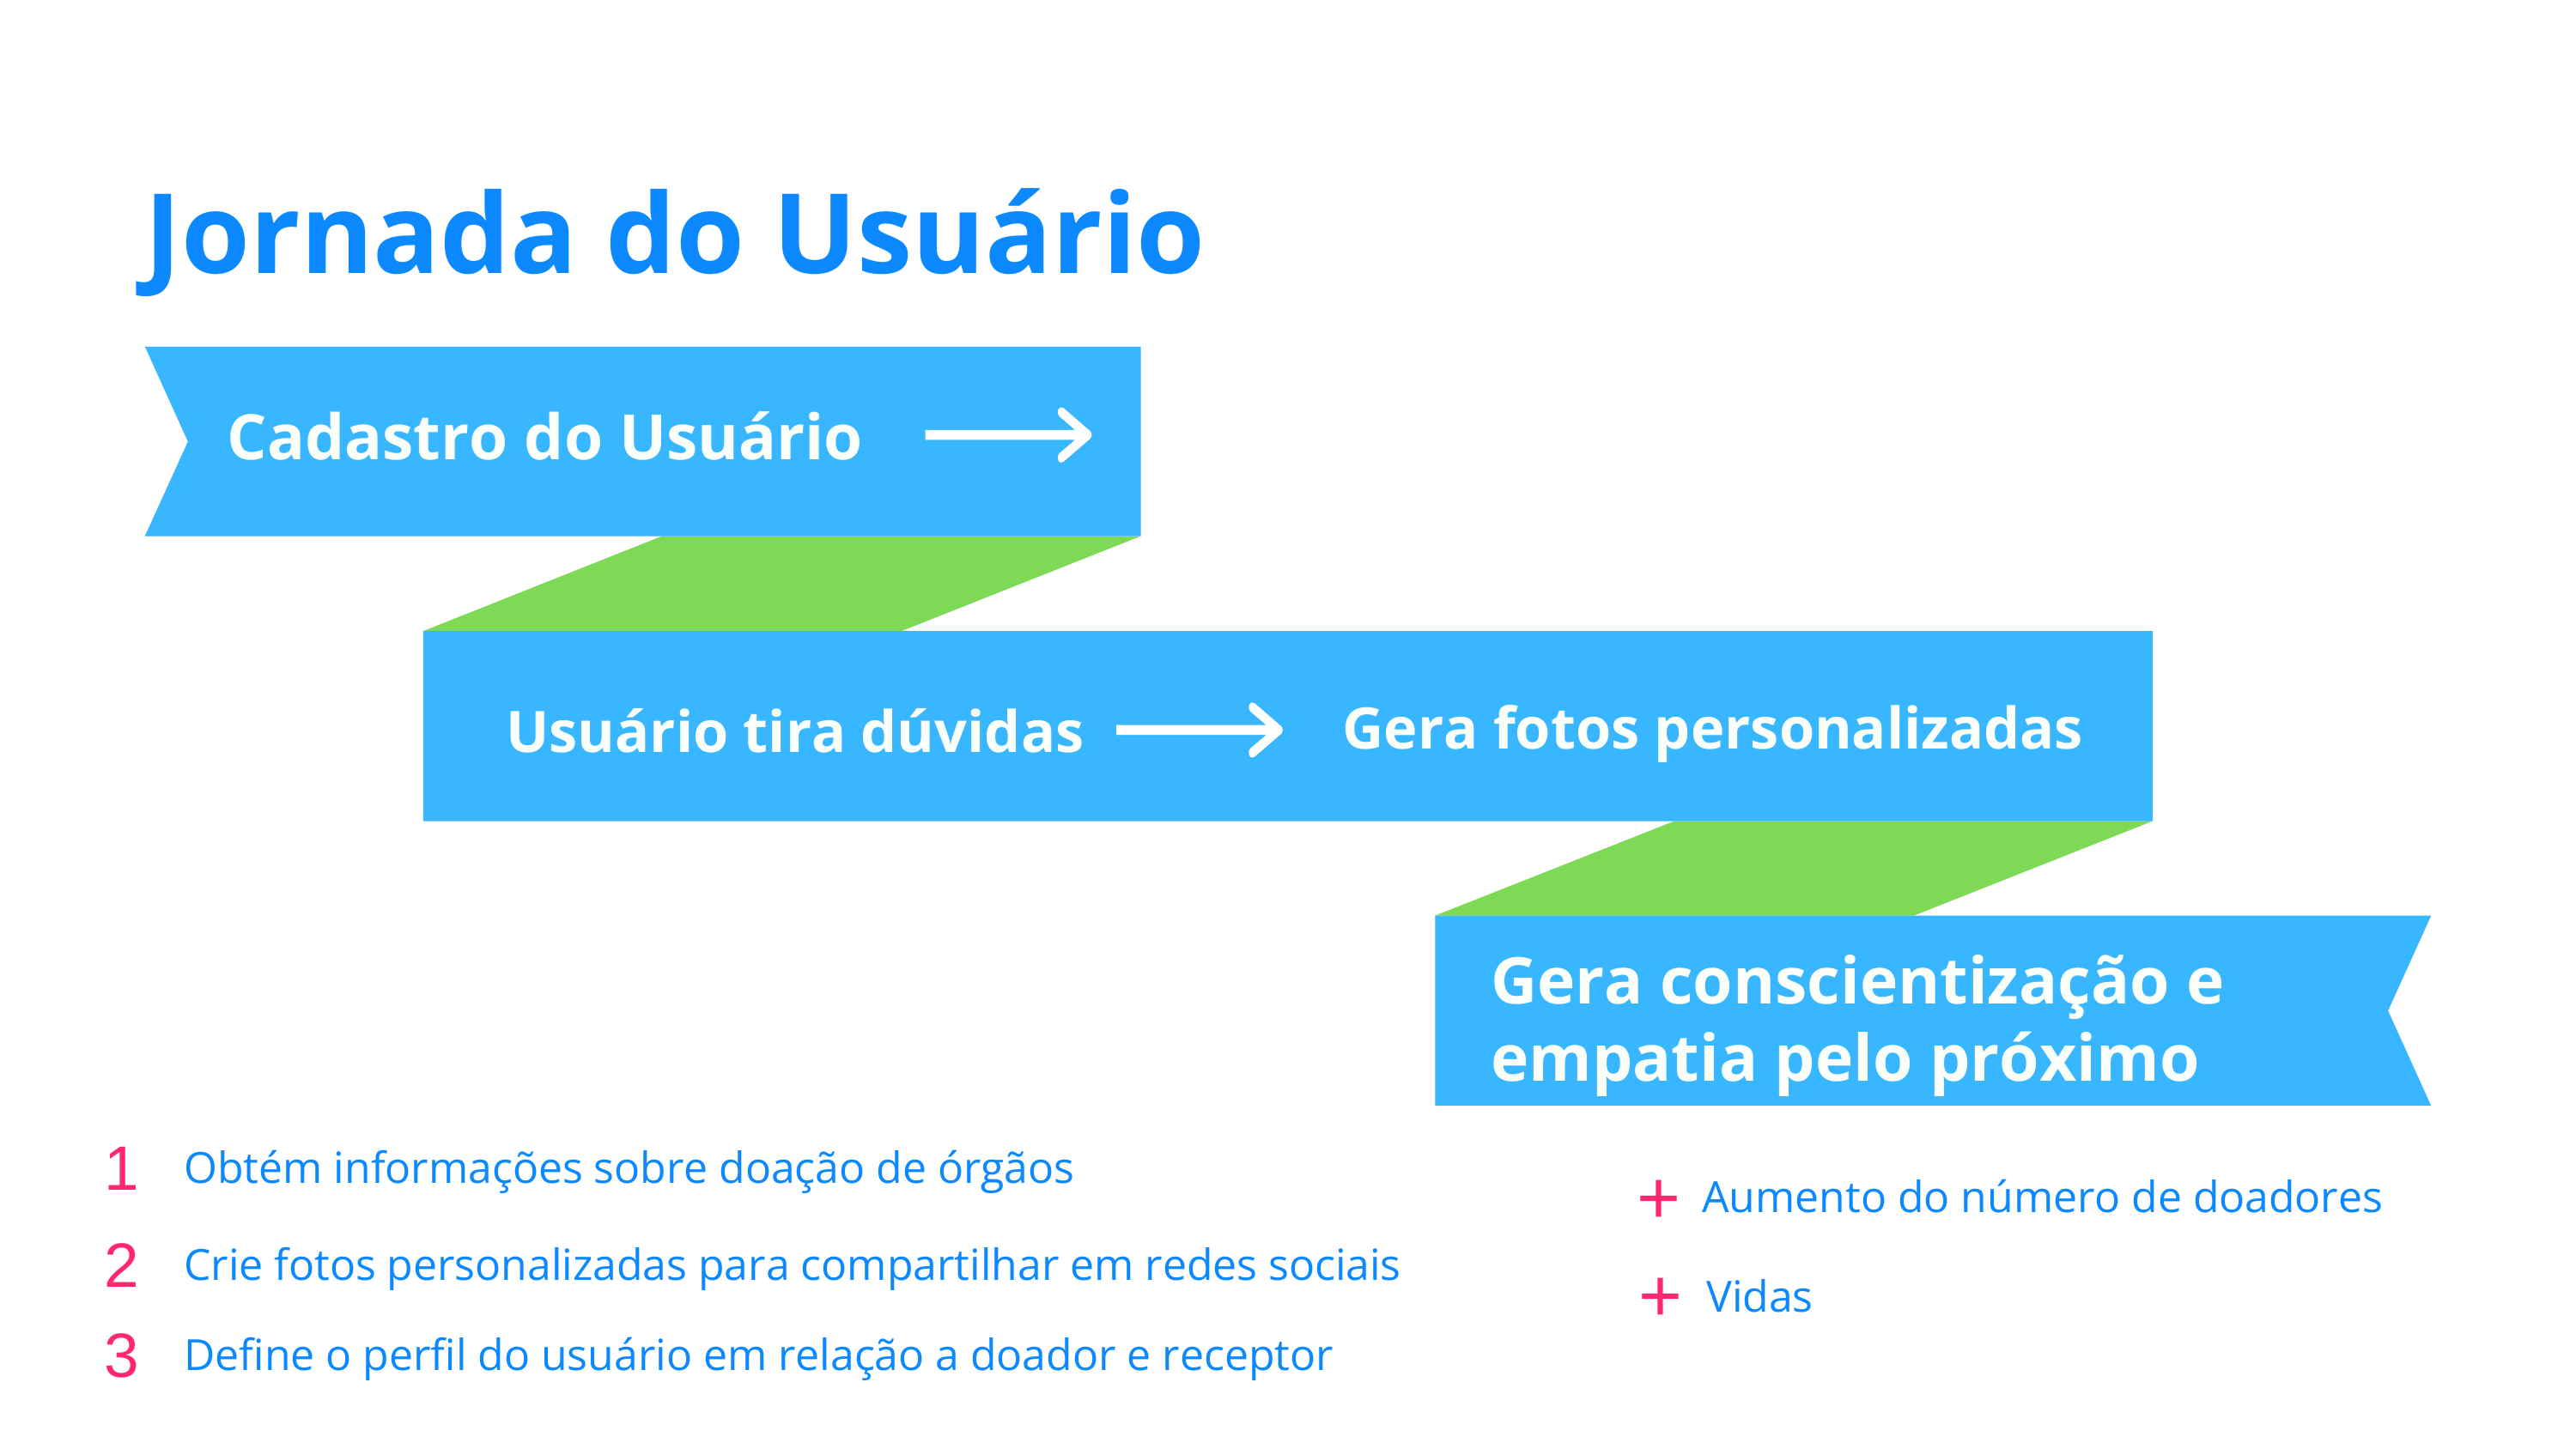

Jornada do Usuário

Cadastro do Usuário

Gera fotos personalizadas
Usuário tira dúvidas

Gera conscientização e empatia pelo próximo
1
Obtém informações sobre doação de órgãos
+
Aumento do número de doadores
2
Crie fotos personalizadas para compartilhar em redes sociais
+
Vidas
3
Define o perfil do usuário em relação a doador e receptor